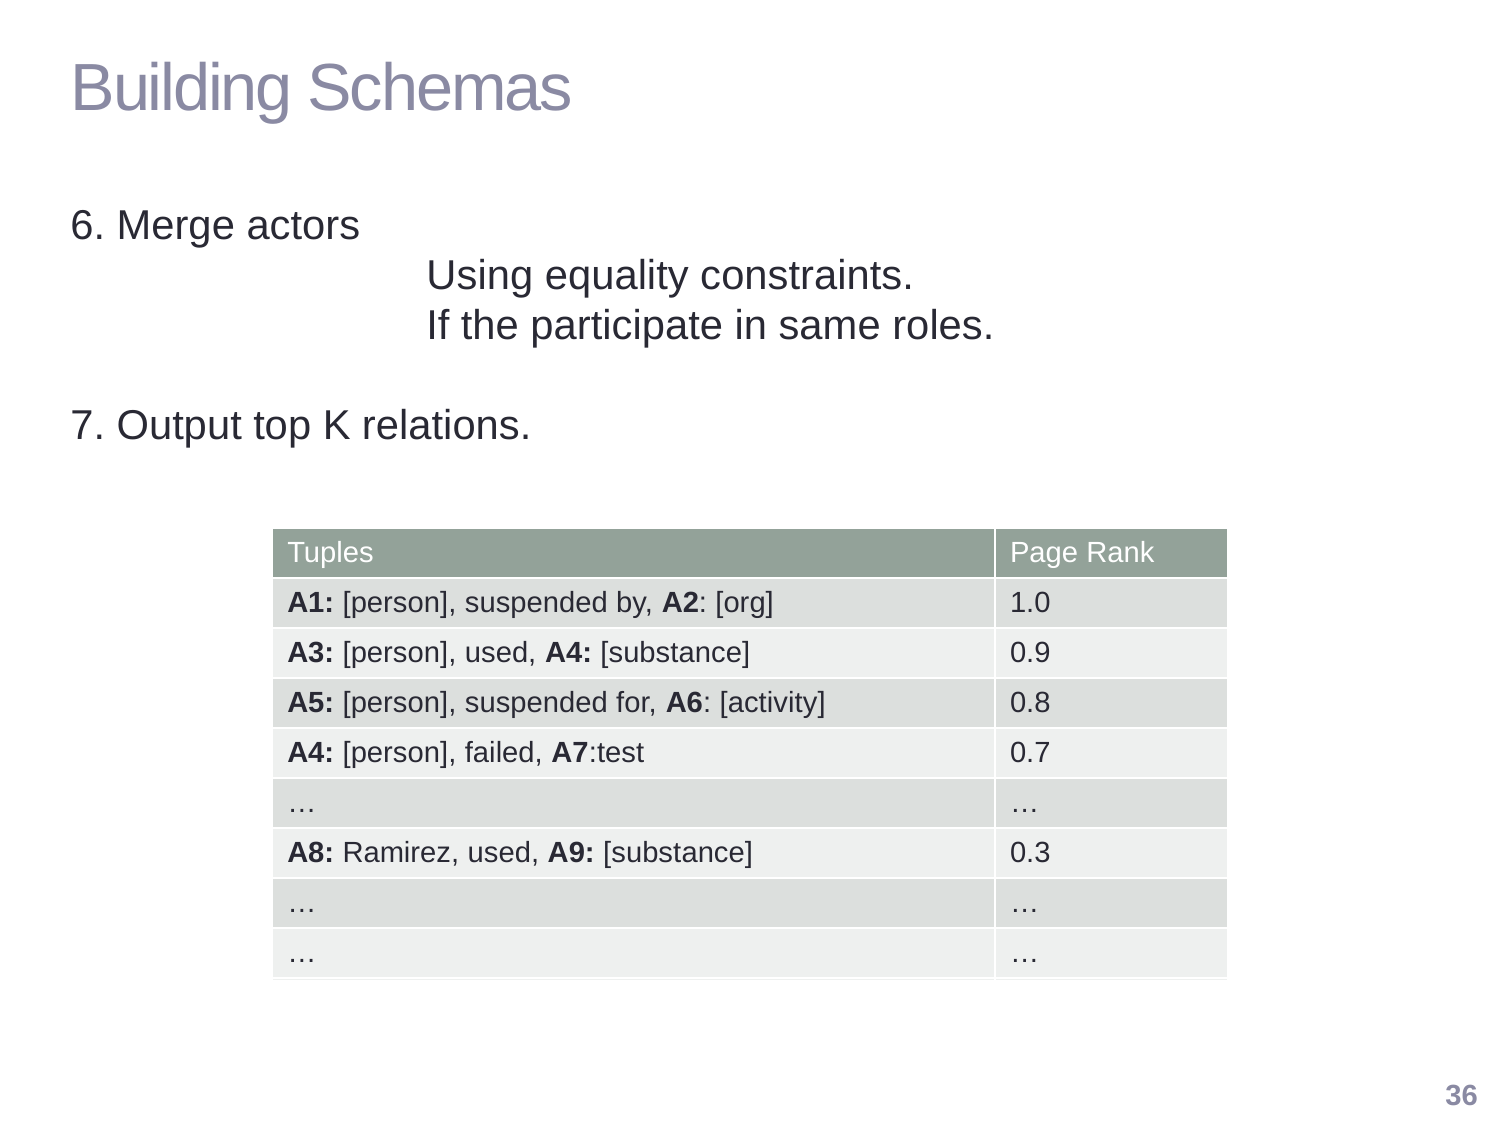

# Building Schemas
6. Merge actors
			Using equality constraints.
			If the participate in same roles.

7. Output top K relations.
| Tuples | Page Rank |
| --- | --- |
| A1: [person], suspended by, A2: [org] | 1.0 |
| A3: [person], used, A4: [substance] | 0.9 |
| A5: [person], suspended for, A6: [activity] | 0.8 |
| A4: [person], failed, A7:test | 0.7 |
| … | … |
| A8: Ramirez, used, A9: [substance] | 0.3 |
| … | … |
| … | … |
| Tuples | Page Rank |
| --- | --- |
| A1: [person], suspended by, A2: [org] | 1.0 |
| A1: [person], used, A4: [substance] | 0.9 |
| A1: [person], suspended for, A6: [activity] | 0.8 |
| A1: ([person], failed, A7:test) | 0.7 |
| … | … |
| A1: Ramirez, used, A4: [substance] | 0.3 |
| … | … |
| … | … |
36